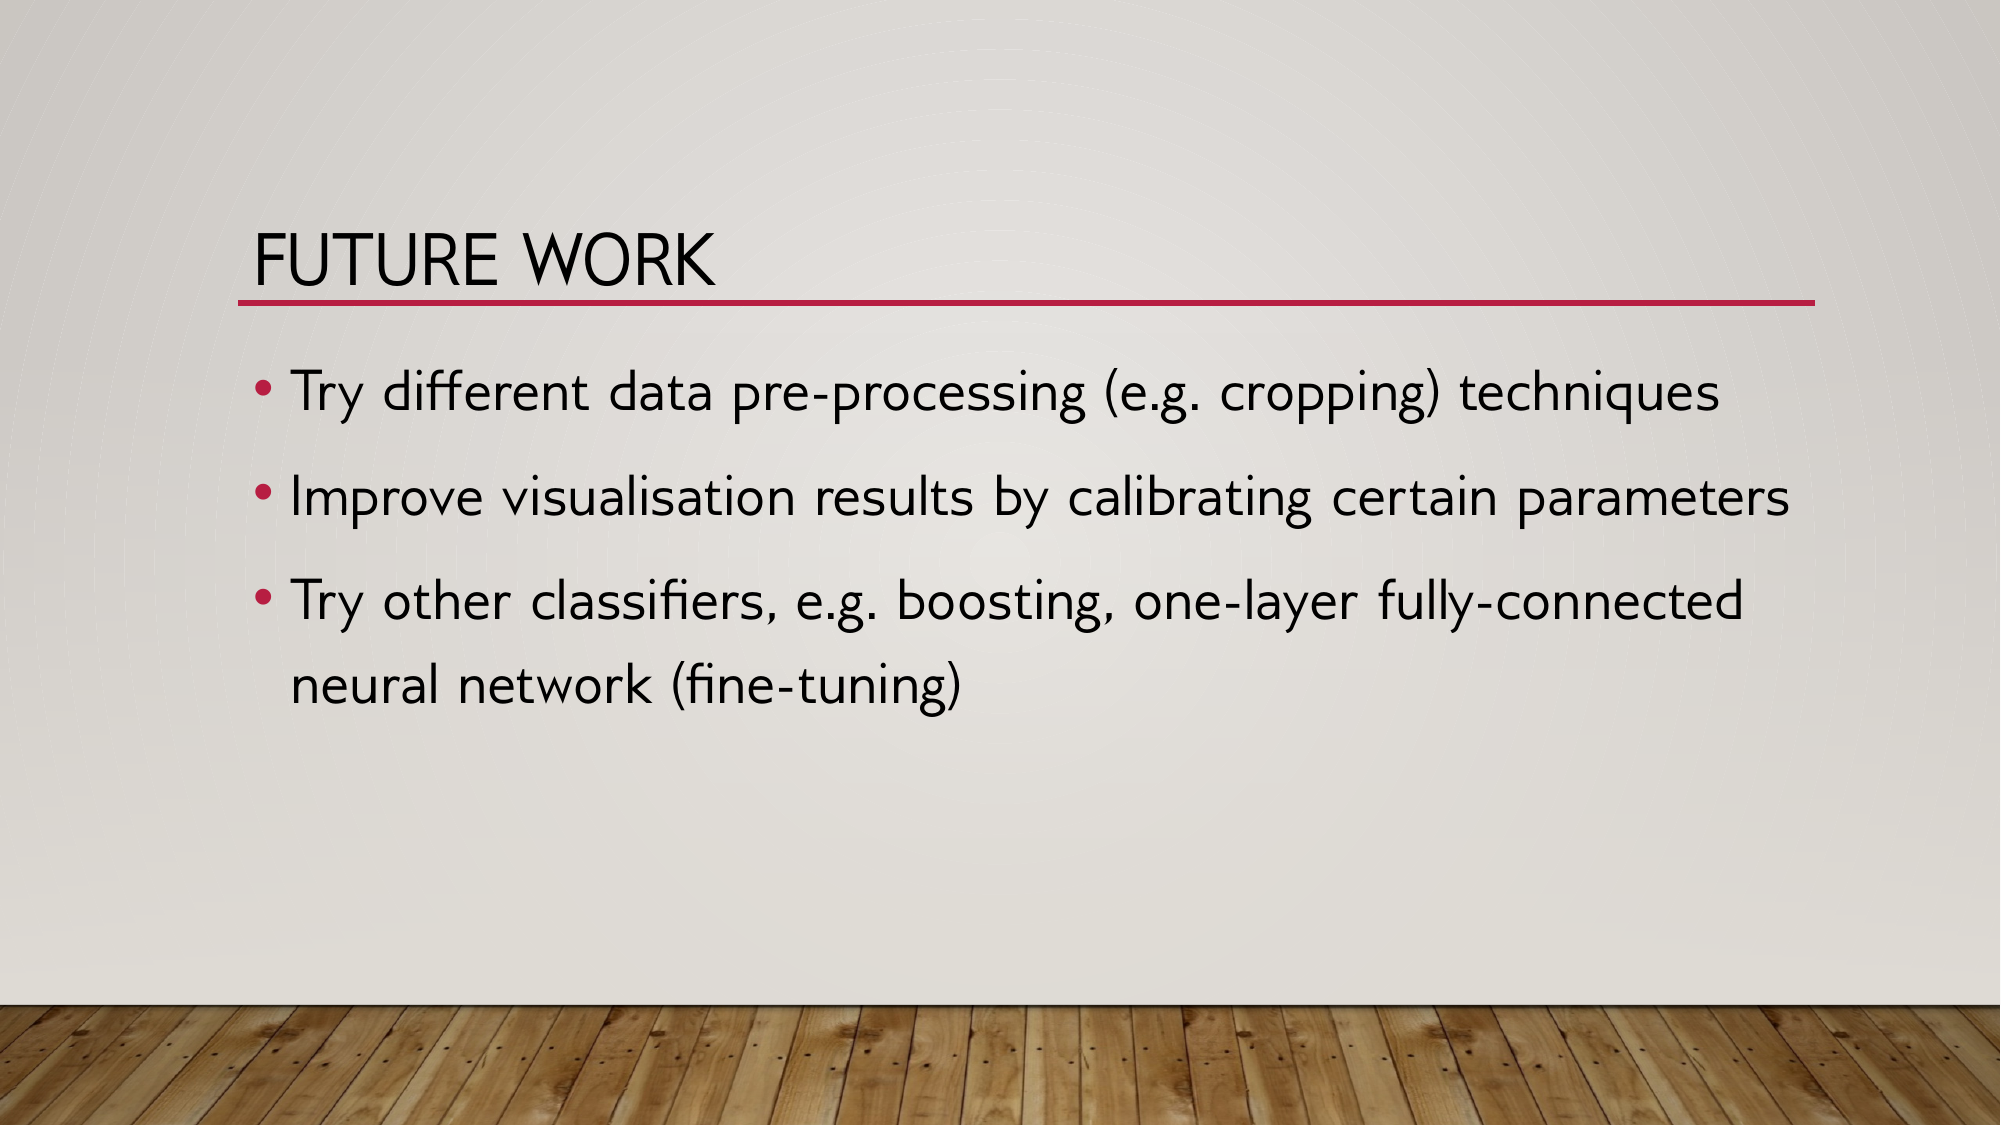

# Future Work
Try different data pre-processing (e.g. cropping) techniques
Improve visualisation results by calibrating certain parameters
Try other classifiers, e.g. boosting, one-layer fully-connected neural network (fine-tuning)